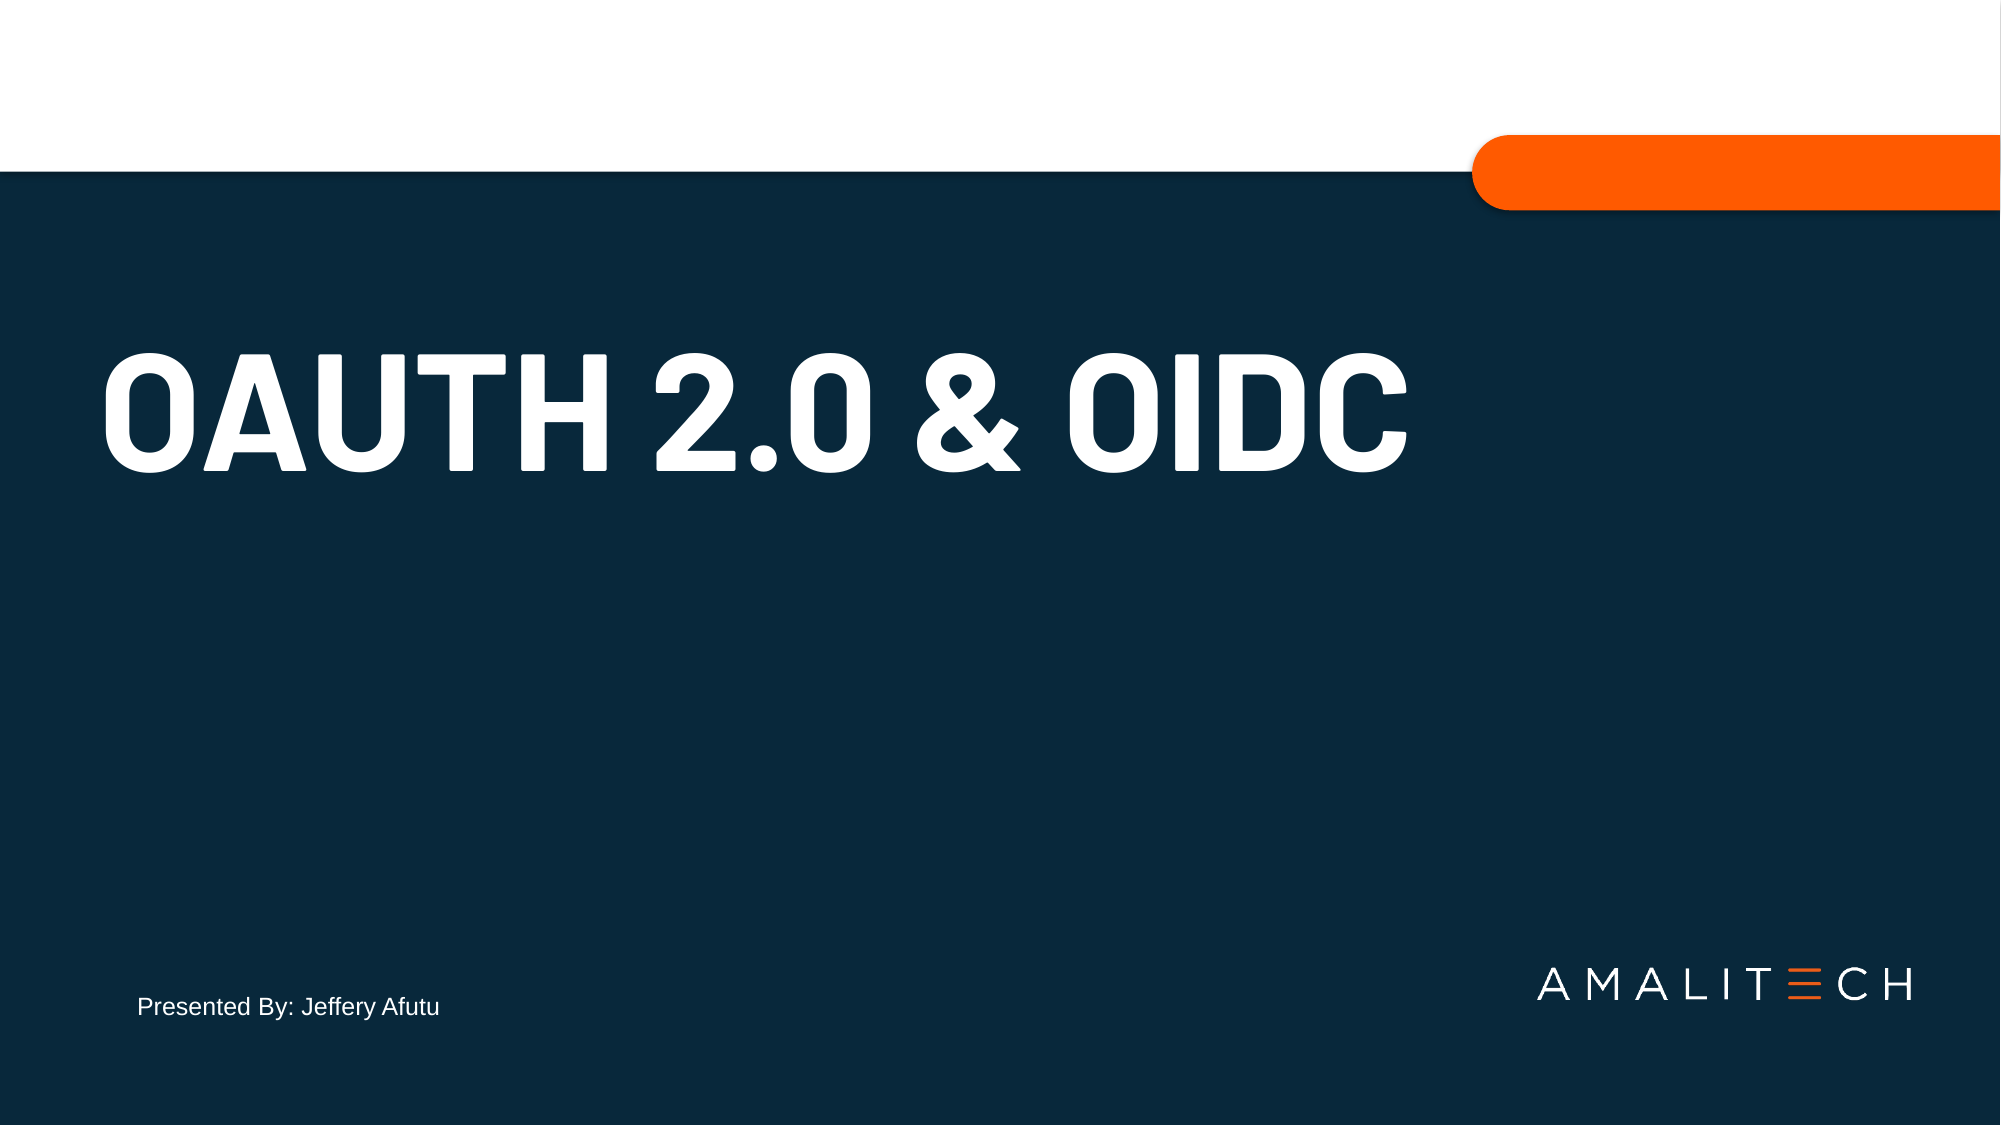

# OAUTH 2.0 & OIDC
Presented By: Jeffery Afutu